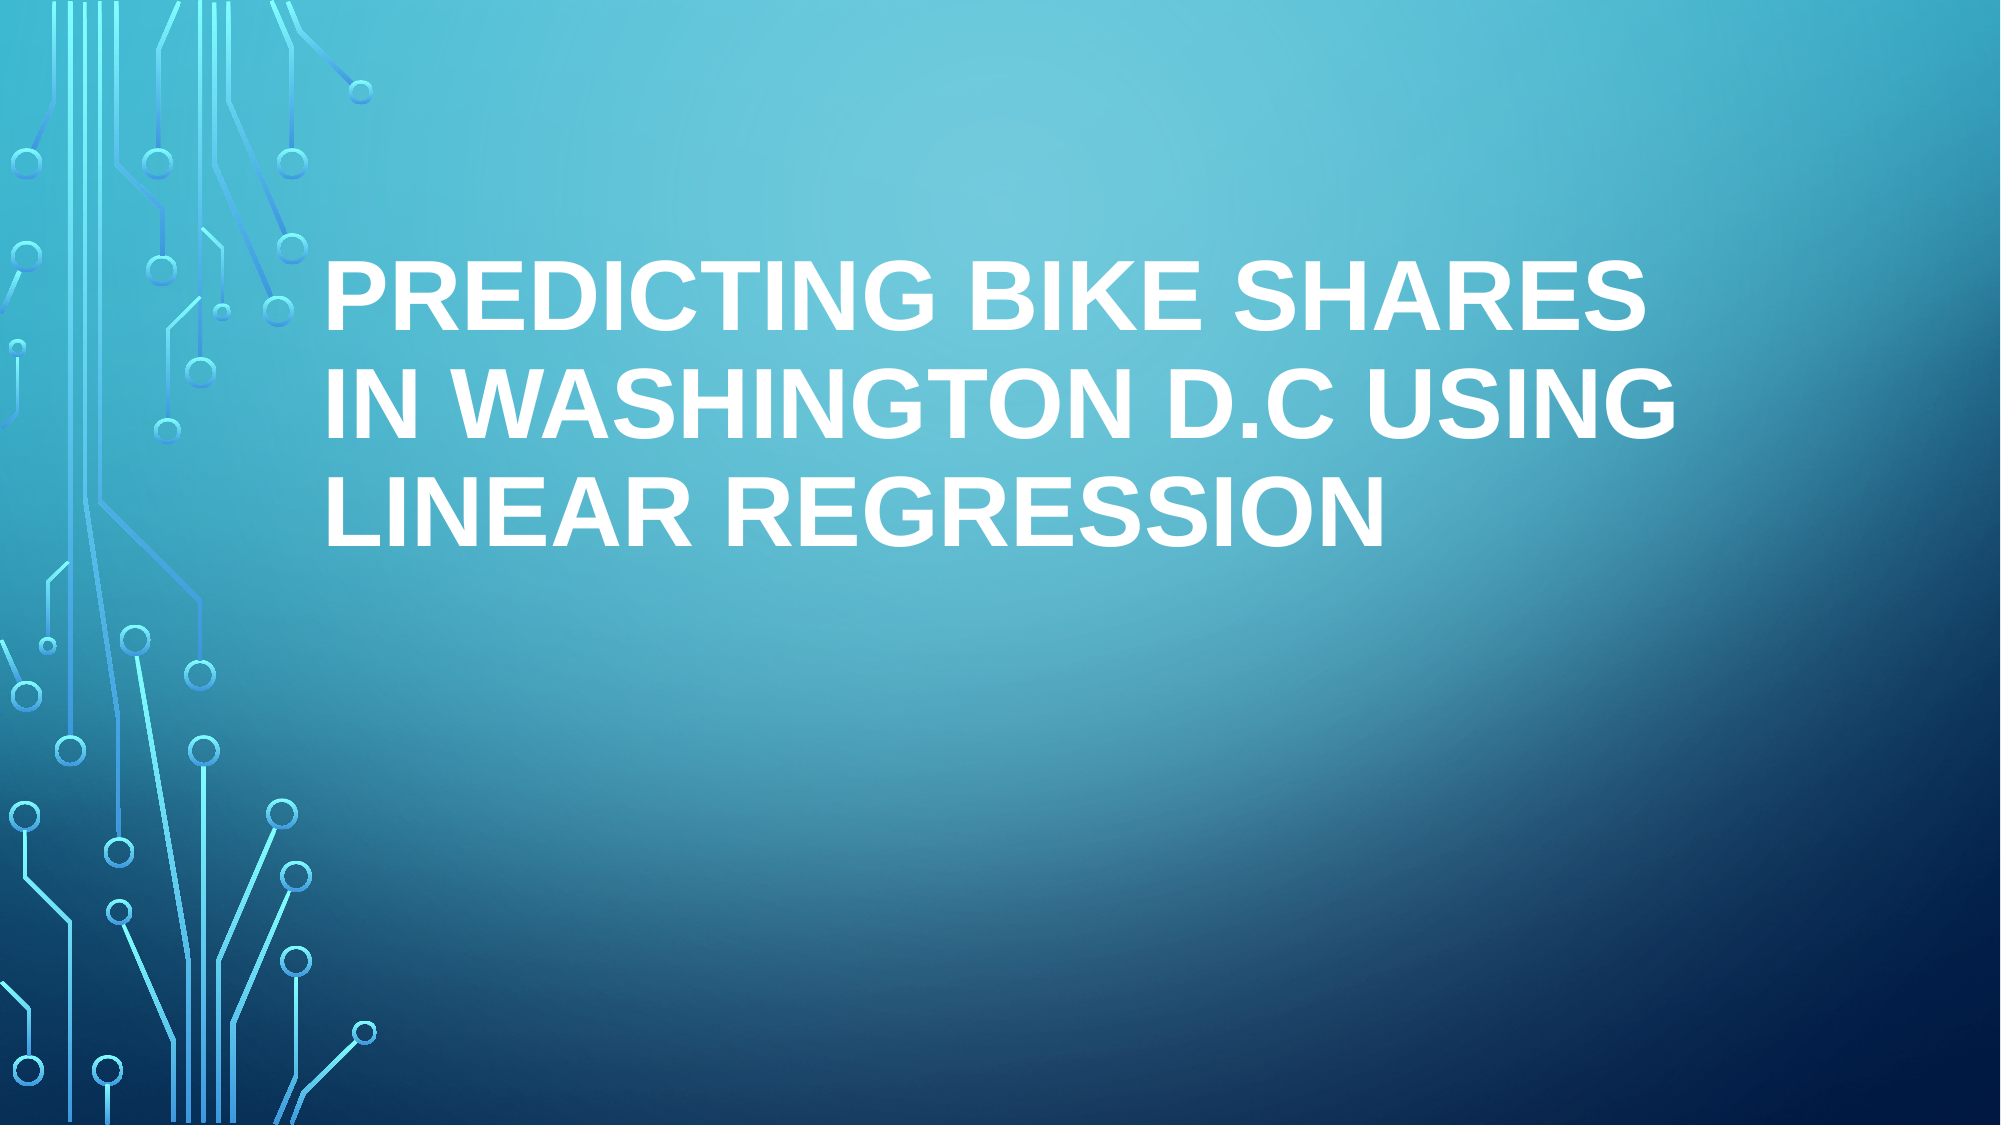

# Predicting Bike Shares In Washington D.C Using Linear Regression